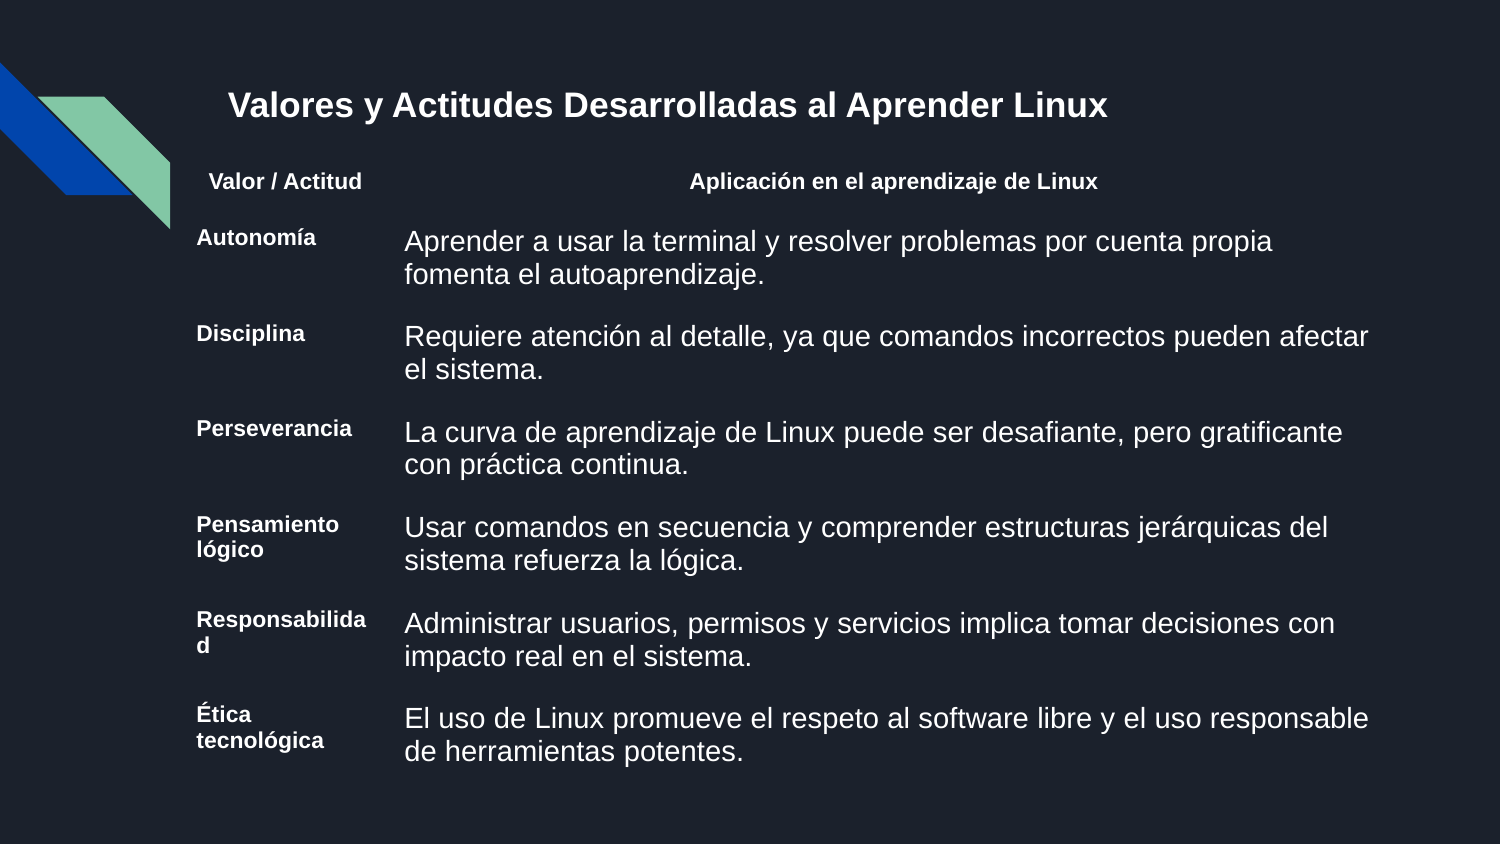

# Valores y Actitudes Desarrolladas al Aprender Linux

| Valor / Actitud | Aplicación en el aprendizaje de Linux |
| --- | --- |
| Autonomía | Aprender a usar la terminal y resolver problemas por cuenta propia fomenta el autoaprendizaje. |
| Disciplina | Requiere atención al detalle, ya que comandos incorrectos pueden afectar el sistema. |
| Perseverancia | La curva de aprendizaje de Linux puede ser desafiante, pero gratificante con práctica continua. |
| Pensamiento lógico | Usar comandos en secuencia y comprender estructuras jerárquicas del sistema refuerza la lógica. |
| Responsabilidad | Administrar usuarios, permisos y servicios implica tomar decisiones con impacto real en el sistema. |
| Ética tecnológica | El uso de Linux promueve el respeto al software libre y el uso responsable de herramientas potentes. |